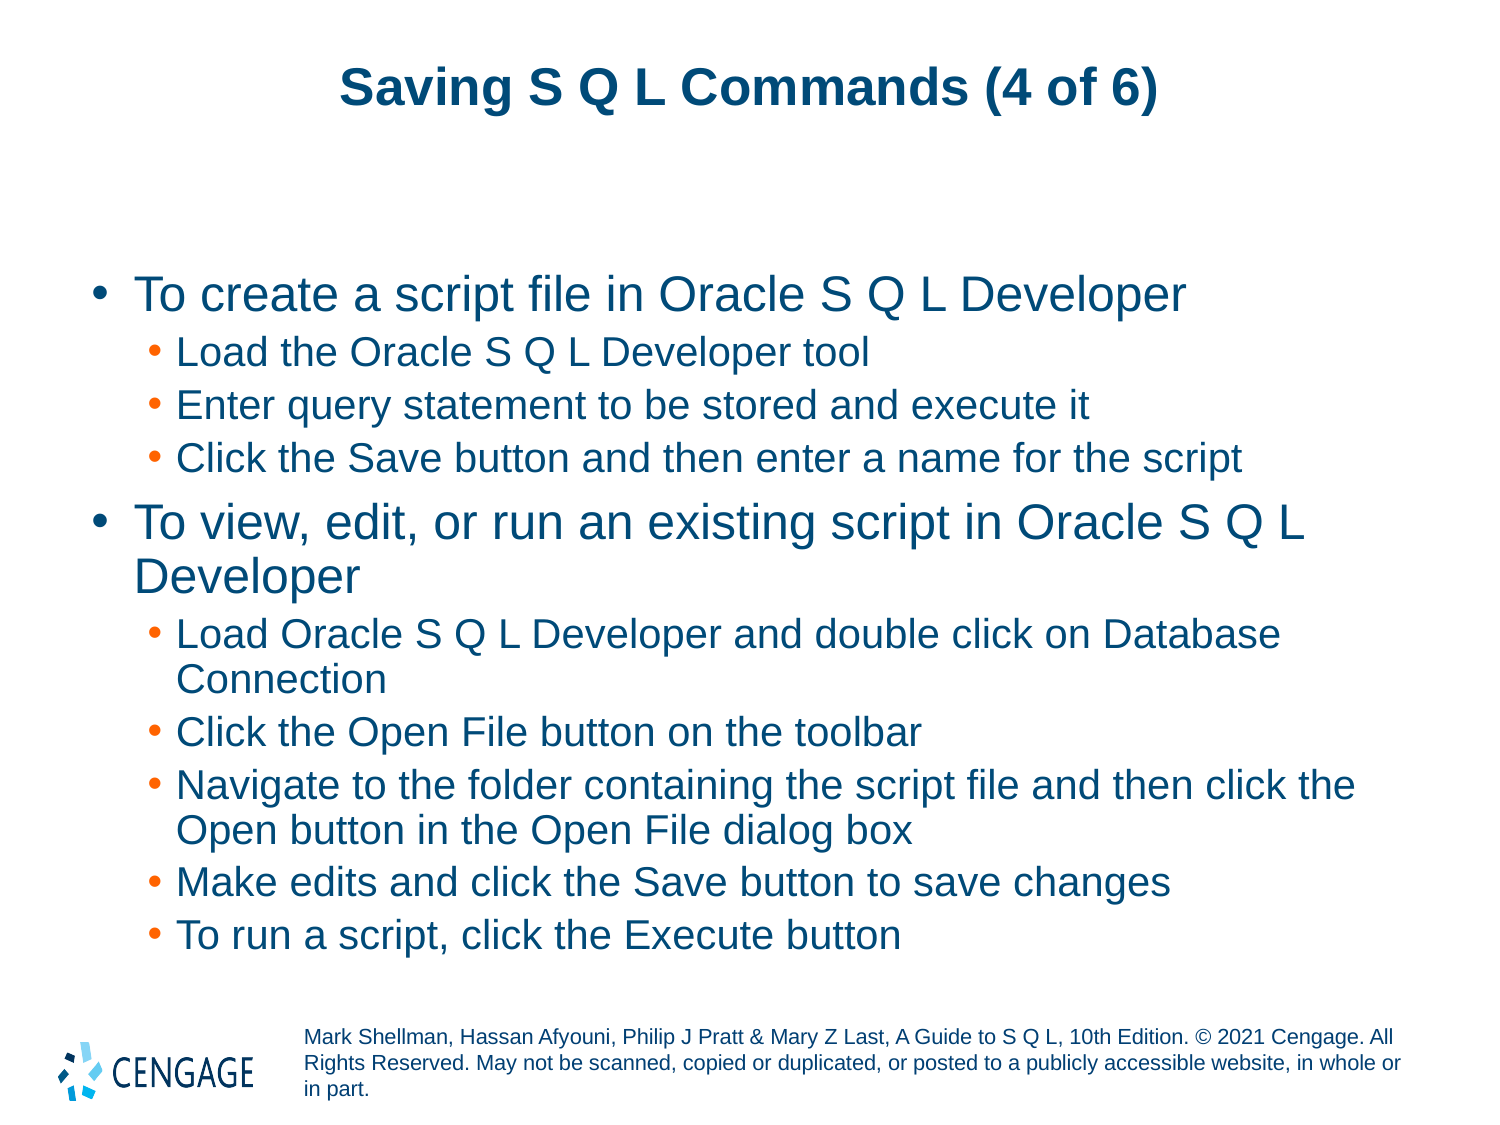

# Saving S Q L Commands (4 of 6)
To create a script file in Oracle S Q L Developer
Load the Oracle S Q L Developer tool
Enter query statement to be stored and execute it
Click the Save button and then enter a name for the script
To view, edit, or run an existing script in Oracle S Q L Developer
Load Oracle S Q L Developer and double click on Database Connection
Click the Open File button on the toolbar
Navigate to the folder containing the script file and then click the Open button in the Open File dialog box
Make edits and click the Save button to save changes
To run a script, click the Execute button